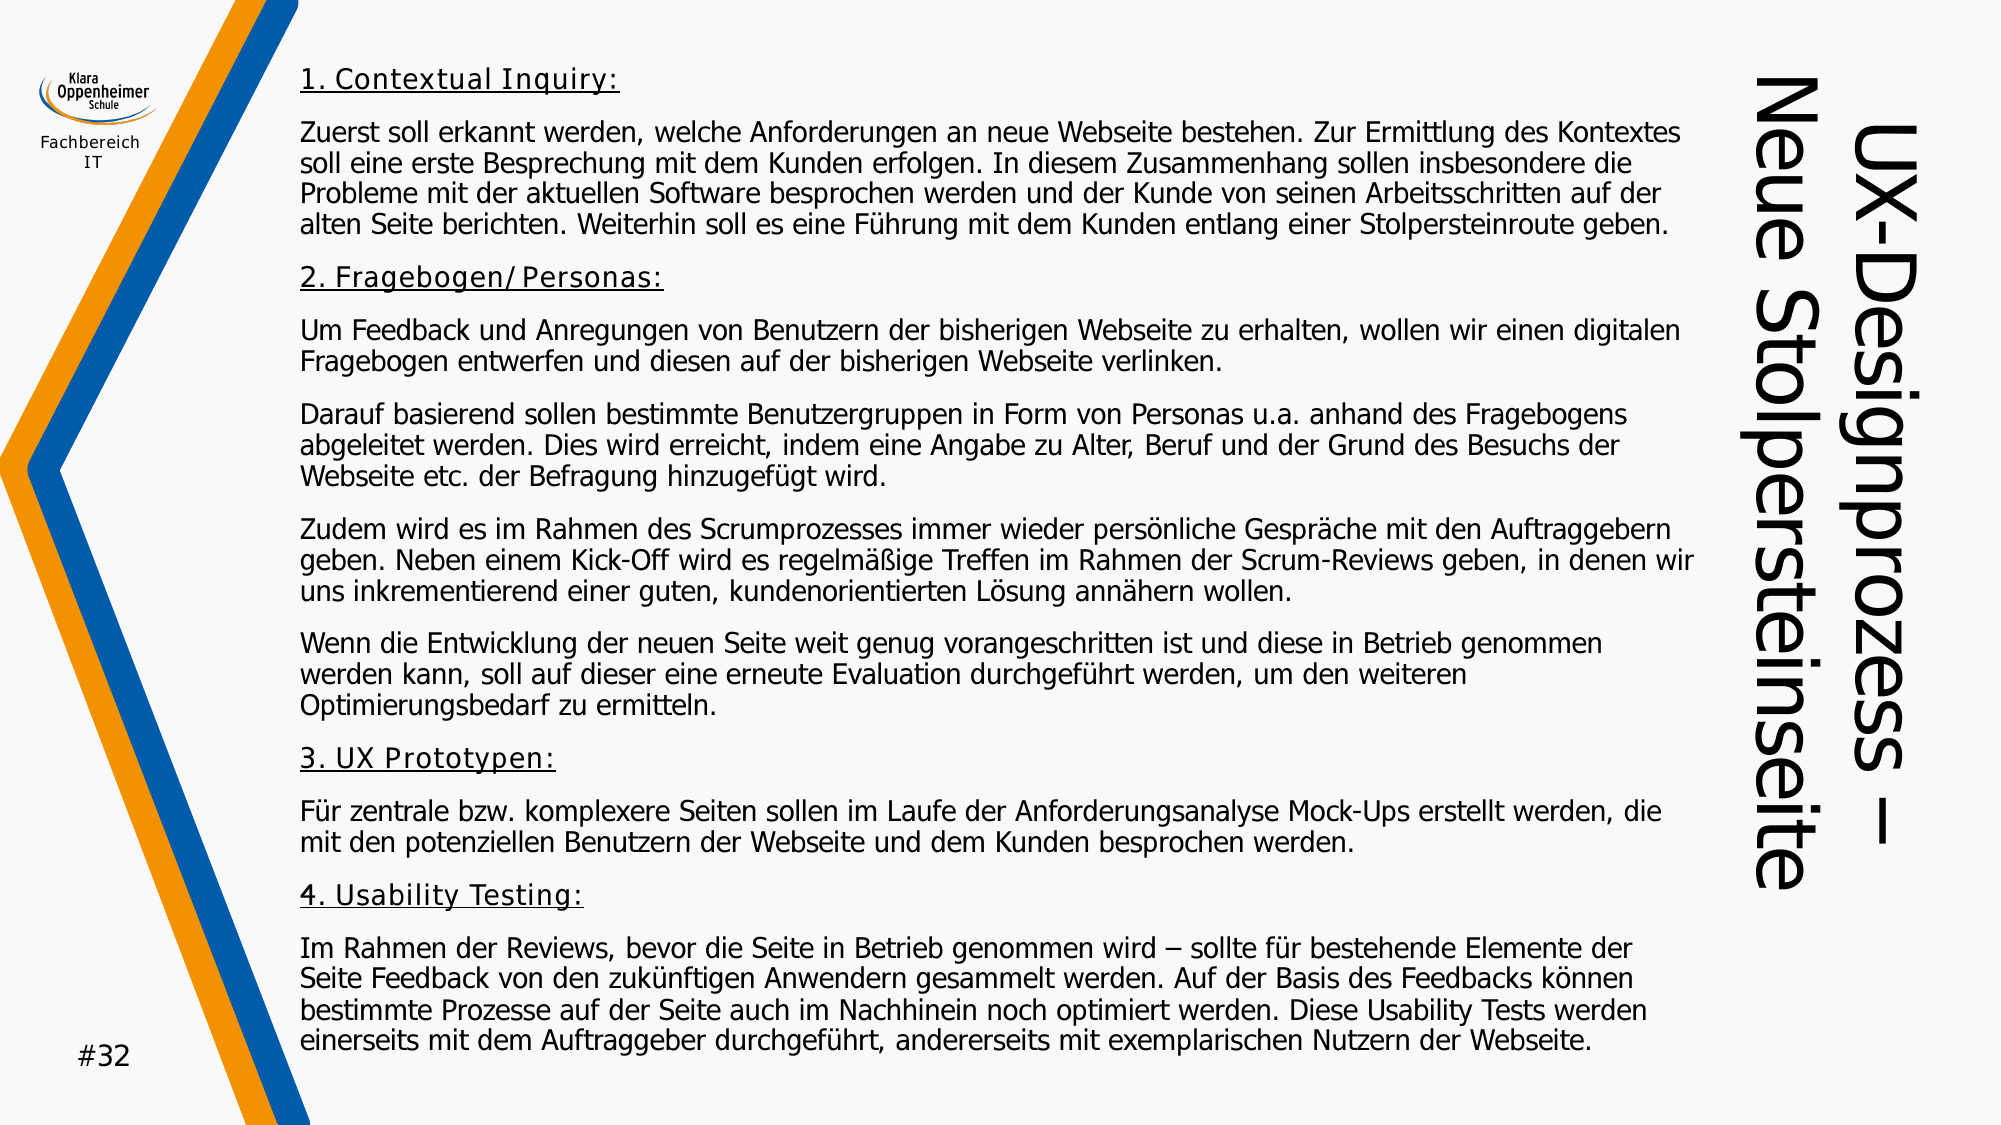

1. Contextual Inquiry:
Zuerst soll erkannt werden, welche Anforderungen an neue Webseite bestehen. Zur Ermittlung des Kontextes soll eine erste Besprechung mit dem Kunden erfolgen. In diesem Zusammenhang sollen insbesondere die Probleme mit der aktuellen Software besprochen werden und der Kunde von seinen Arbeitsschritten auf der alten Seite berichten. Weiterhin soll es eine Führung mit dem Kunden entlang einer Stolpersteinroute geben.
2. Fragebogen/Personas:
Um Feedback und Anregungen von Benutzern der bisherigen Webseite zu erhalten, wollen wir einen digitalen Fragebogen entwerfen und diesen auf der bisherigen Webseite verlinken.
Darauf basierend sollen bestimmte Benutzergruppen in Form von Personas u.a. anhand des Fragebogens abgeleitet werden. Dies wird erreicht, indem eine Angabe zu Alter, Beruf und der Grund des Besuchs der Webseite etc. der Befragung hinzugefügt wird.
Zudem wird es im Rahmen des Scrumprozesses immer wieder persönliche Gespräche mit den Auftraggebern geben. Neben einem Kick-Off wird es regelmäßige Treffen im Rahmen der Scrum-Reviews geben, in denen wir uns inkrementierend einer guten, kundenorientierten Lösung annähern wollen.
Wenn die Entwicklung der neuen Seite weit genug vorangeschritten ist und diese in Betrieb genommen werden kann, soll auf dieser eine erneute Evaluation durchgeführt werden, um den weiteren Optimierungsbedarf zu ermitteln.
3. UX Prototypen:
Für zentrale bzw. komplexere Seiten sollen im Laufe der Anforderungsanalyse Mock-Ups erstellt werden, die mit den potenziellen Benutzern der Webseite und dem Kunden besprochen werden.
4. Usability Testing:
Im Rahmen der Reviews, bevor die Seite in Betrieb genommen wird – sollte für bestehende Elemente der Seite Feedback von den zukünftigen Anwendern gesammelt werden. Auf der Basis des Feedbacks können bestimmte Prozesse auf der Seite auch im Nachhinein noch optimiert werden. Diese Usability Tests werden einerseits mit dem Auftraggeber durchgeführt, andererseits mit exemplarischen Nutzern der Webseite.
# UX-Designprozess – Neue Stolpersteinseite
#32